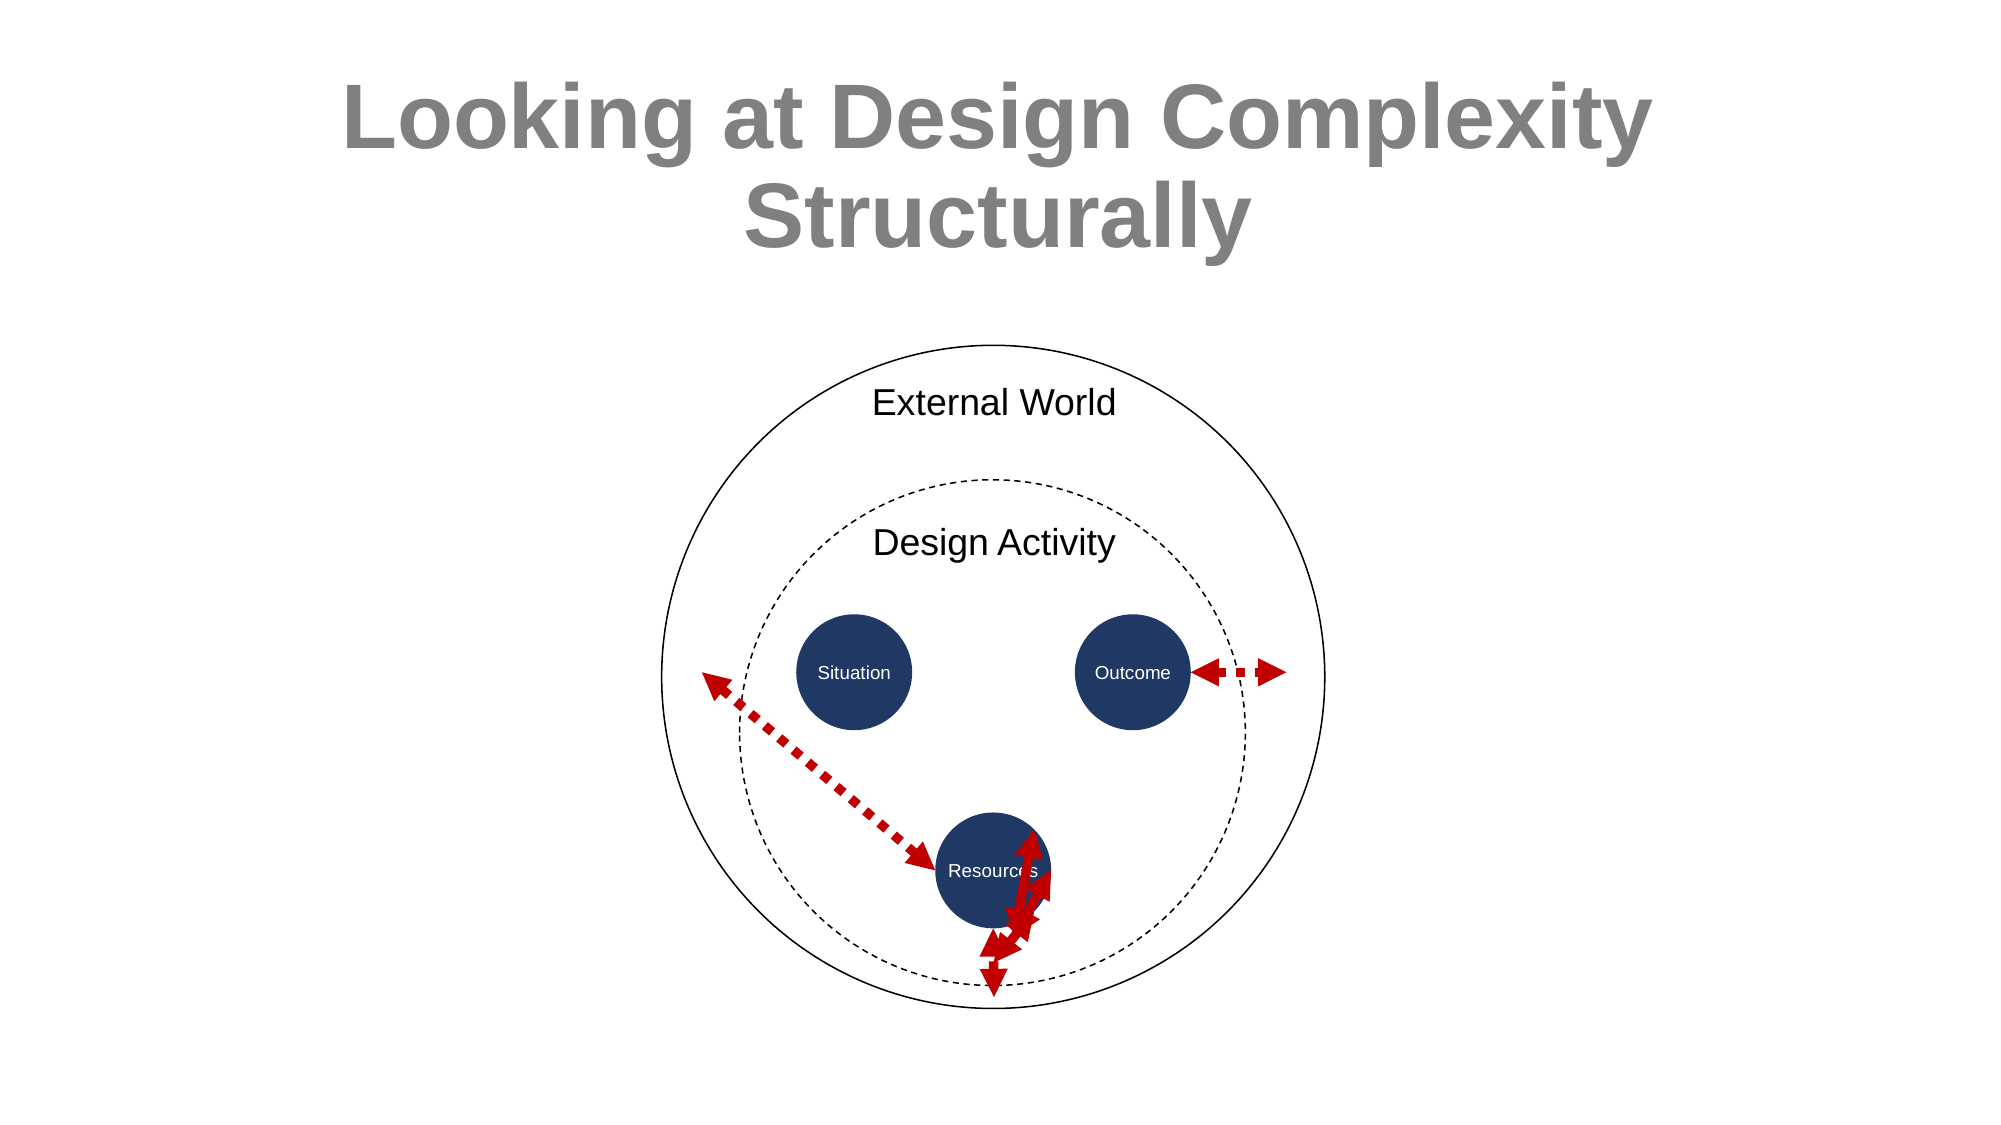

# Looking at Design Complexity Structurally

External World

Design Activity
Situation
Outcome
Resources